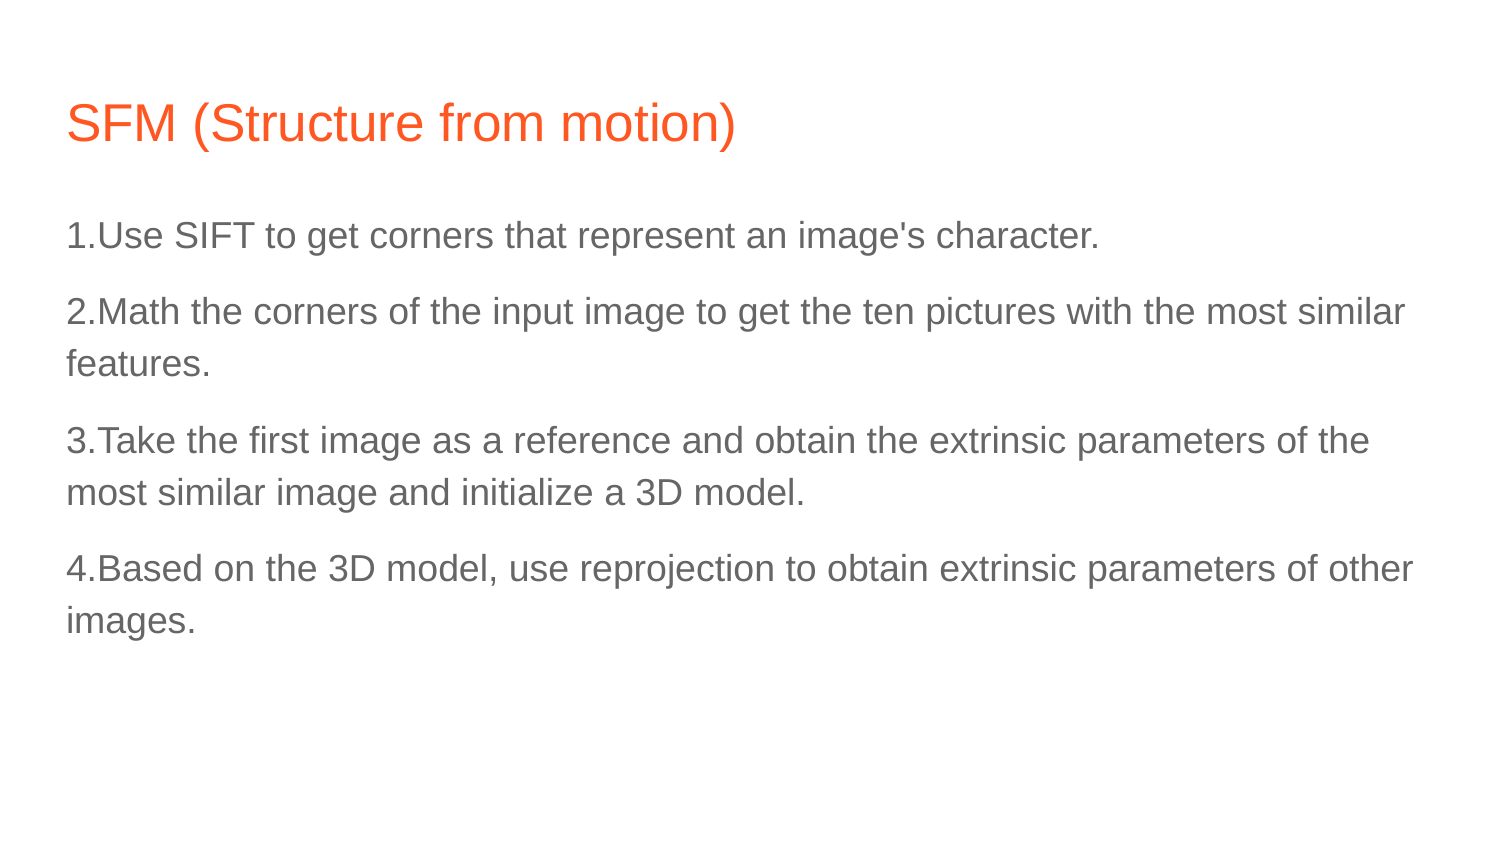

# SFM (Structure from motion)
1.Use SIFT to get corners that represent an image's character.
2.Math the corners of the input image to get the ten pictures with the most similar features.
3.Take the first image as a reference and obtain the extrinsic parameters of the most similar image and initialize a 3D model.
4.Based on the 3D model, use reprojection to obtain extrinsic parameters of other images.